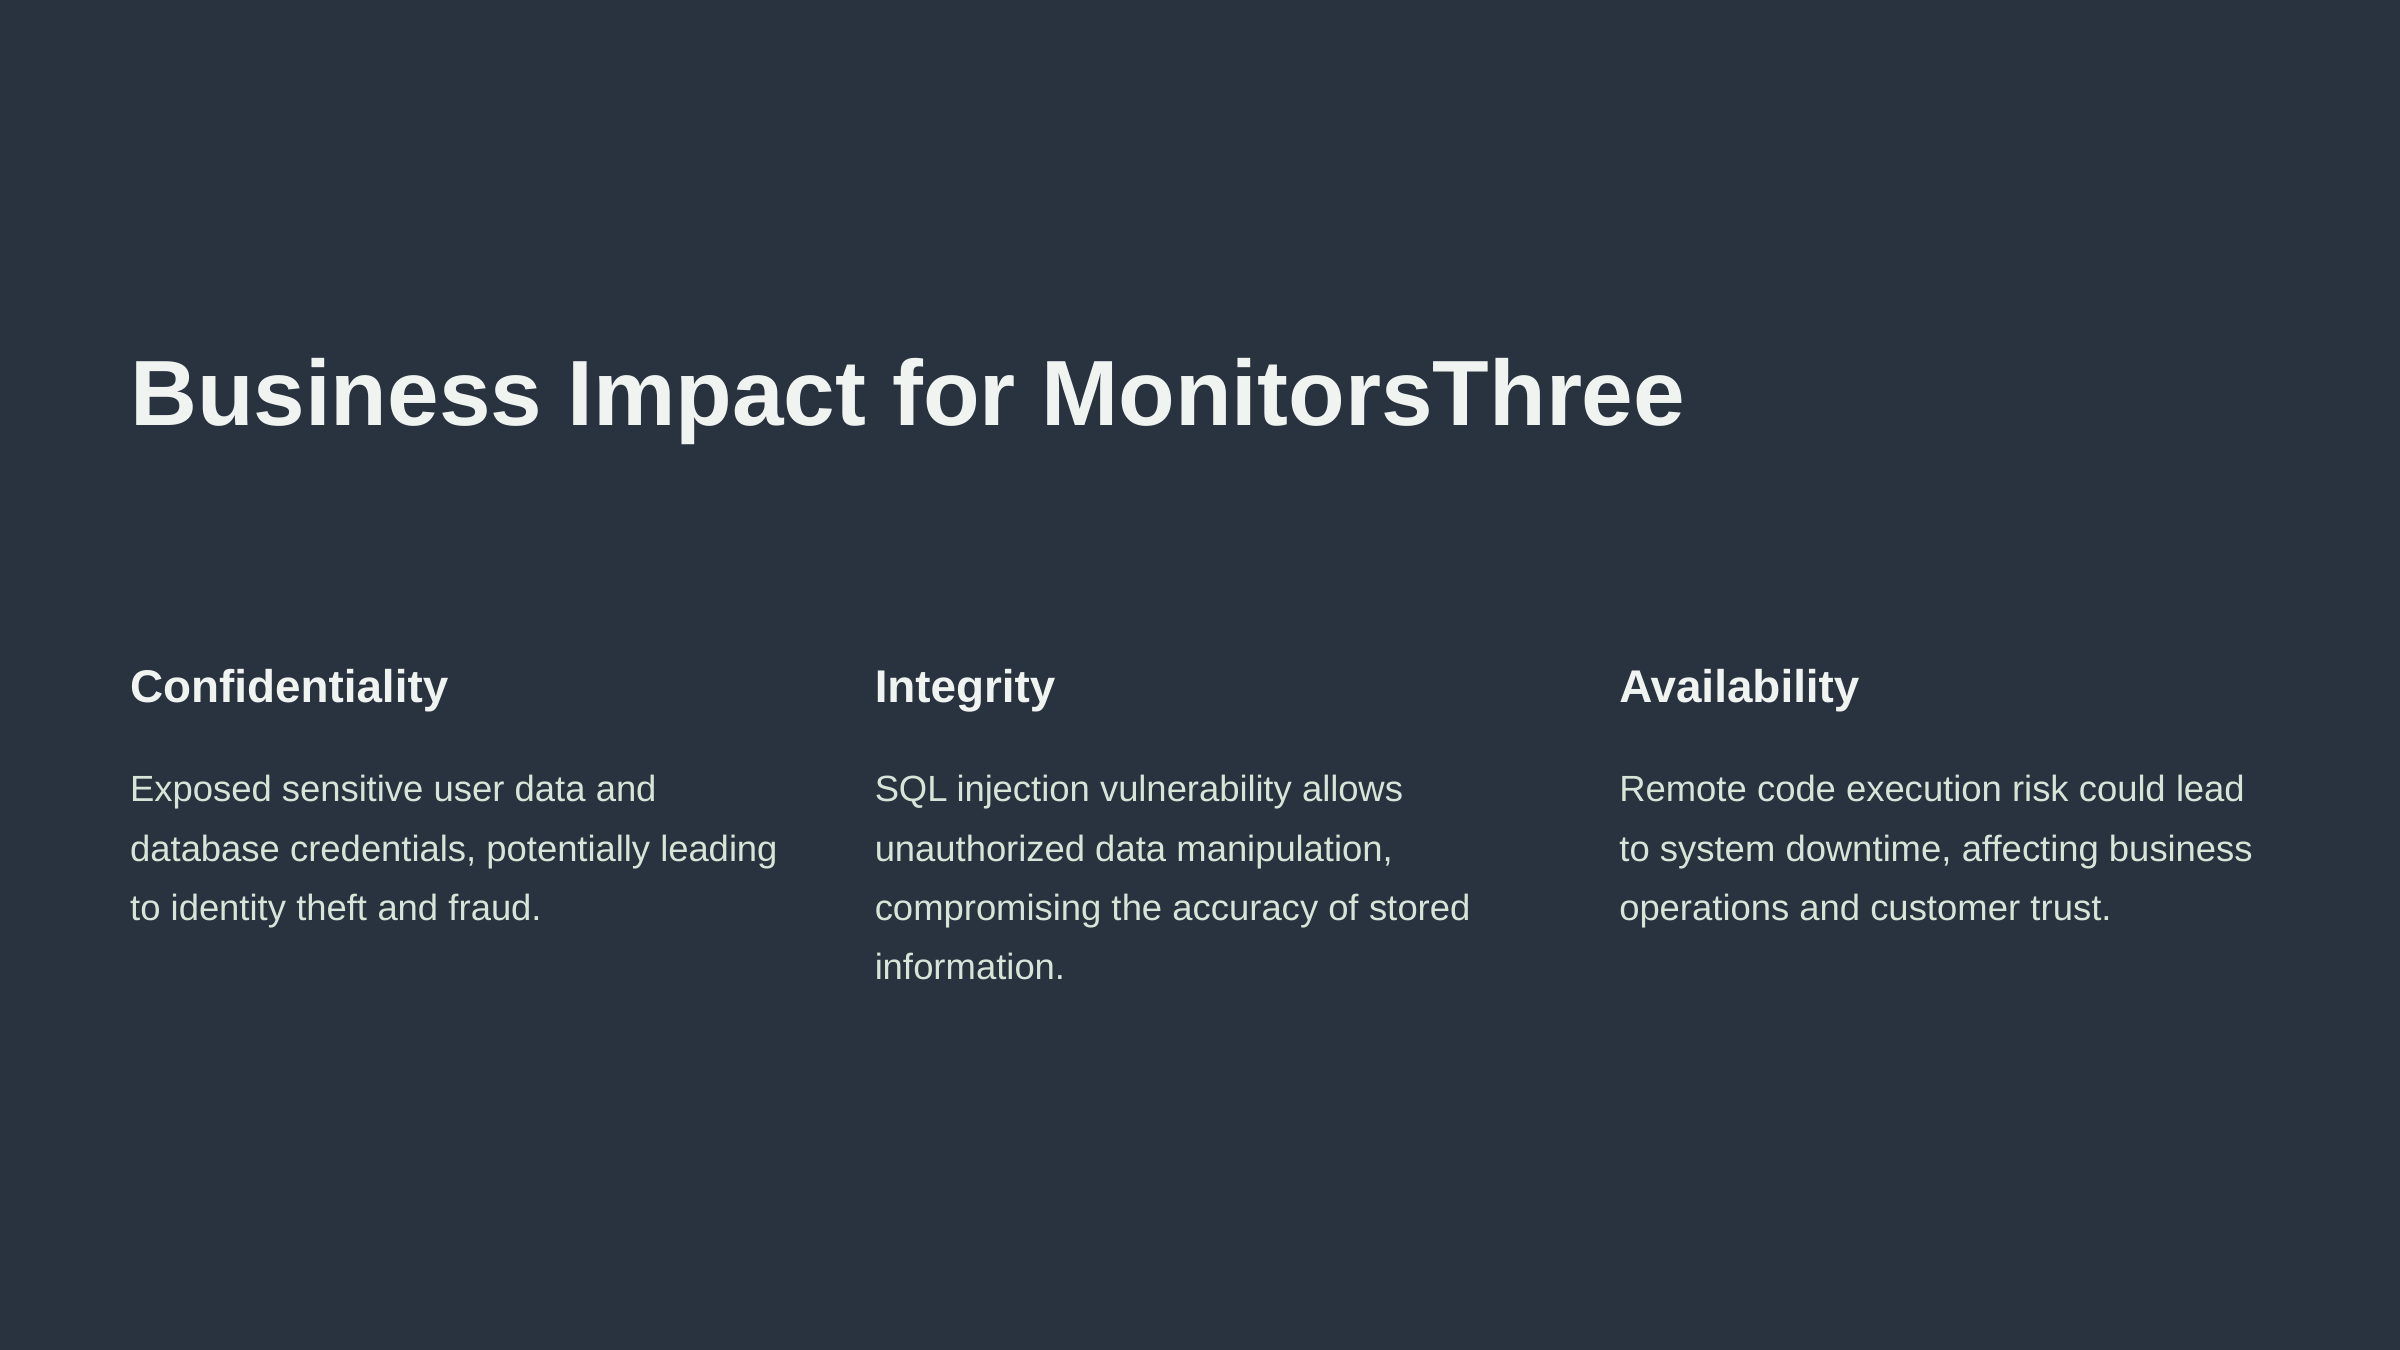

Business Impact for MonitorsThree
Confidentiality
Integrity
Availability
Exposed sensitive user data and database credentials, potentially leading to identity theft and fraud.
SQL injection vulnerability allows unauthorized data manipulation, compromising the accuracy of stored information.
Remote code execution risk could lead to system downtime, affecting business operations and customer trust.